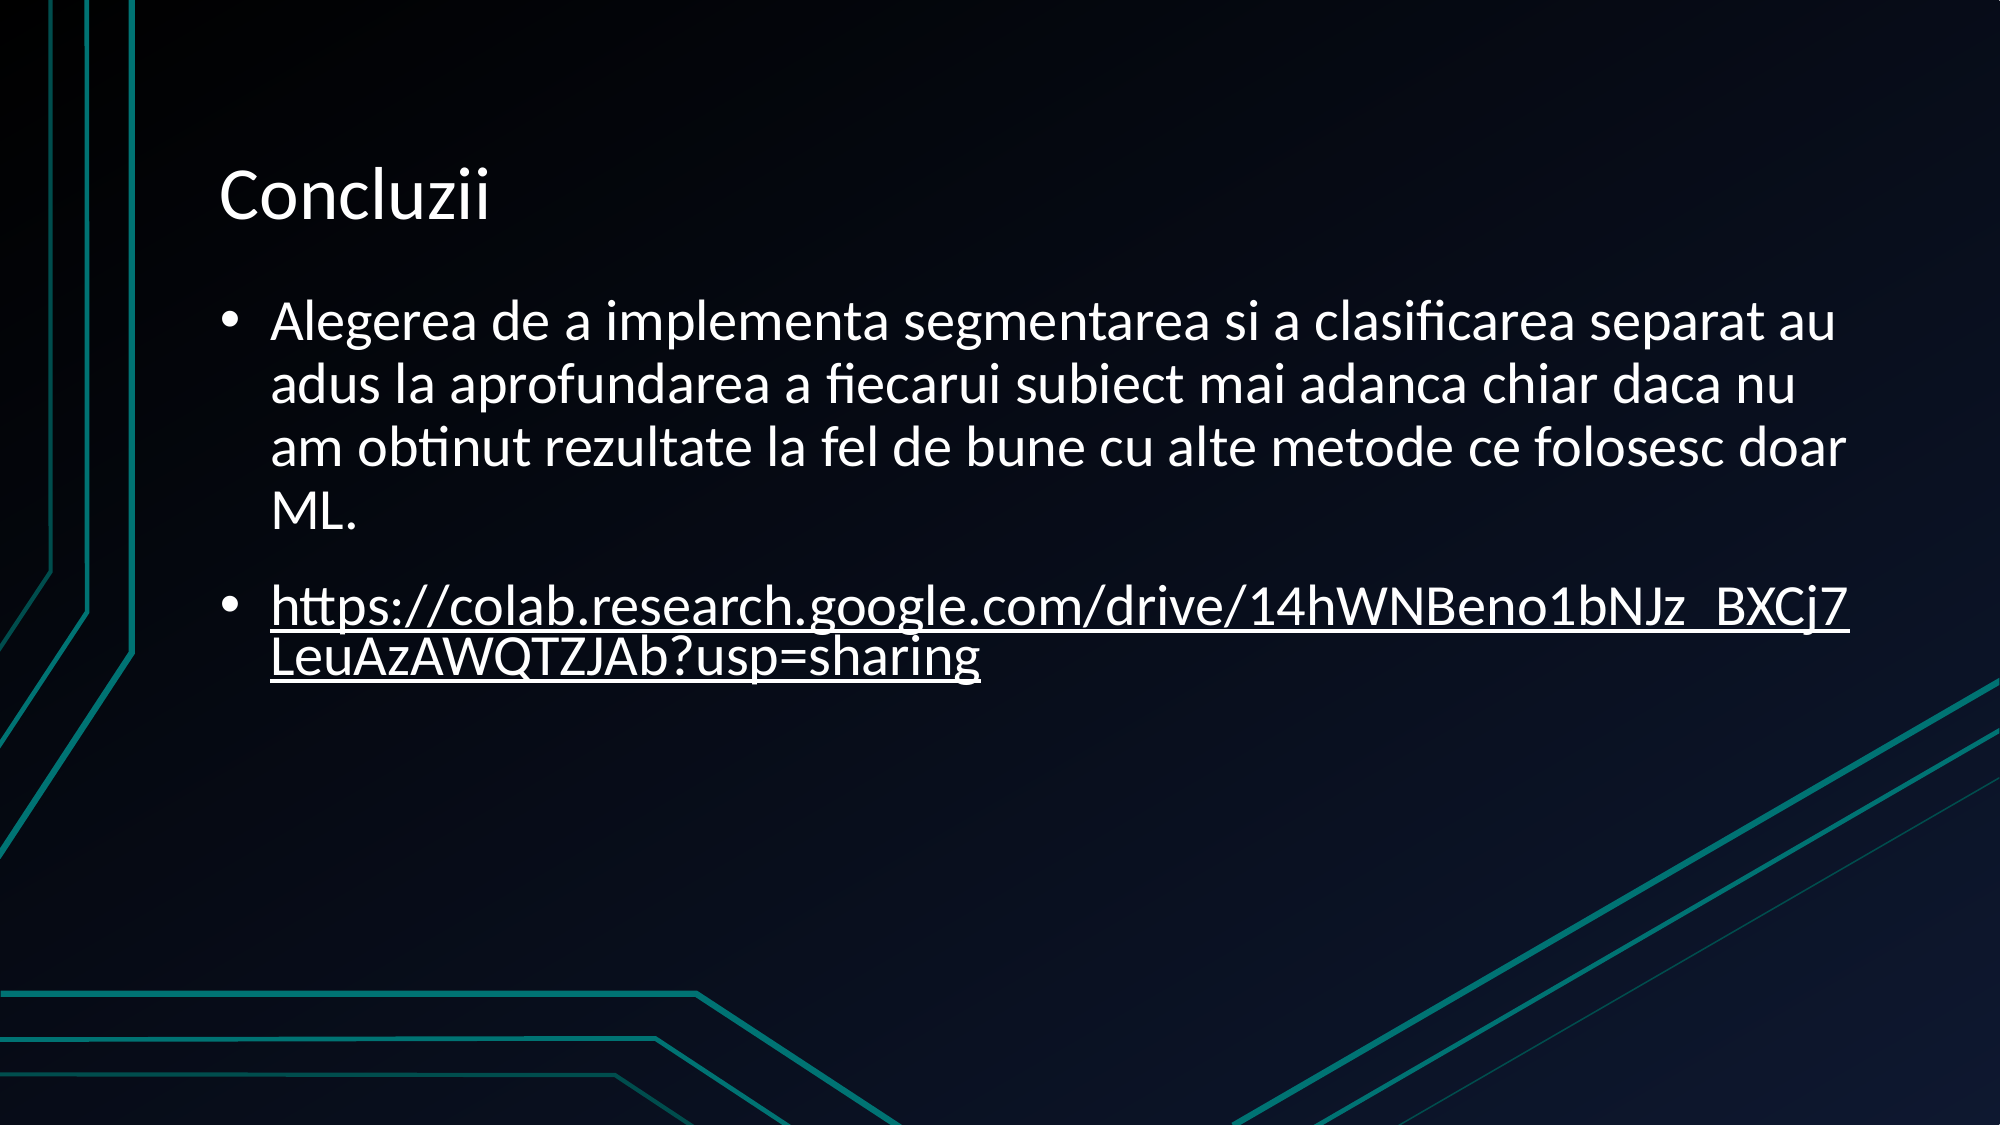

# Concluzii
Alegerea de a implementa segmentarea si a clasificarea separat au adus la aprofundarea a fiecarui subiect mai adanca chiar daca nu am obtinut rezultate la fel de bune cu alte metode ce folosesc doar ML.
https://colab.research.google.com/drive/14hWNBeno1bNJz_BXCj7LeuAzAWQTZJAb?usp=sharing